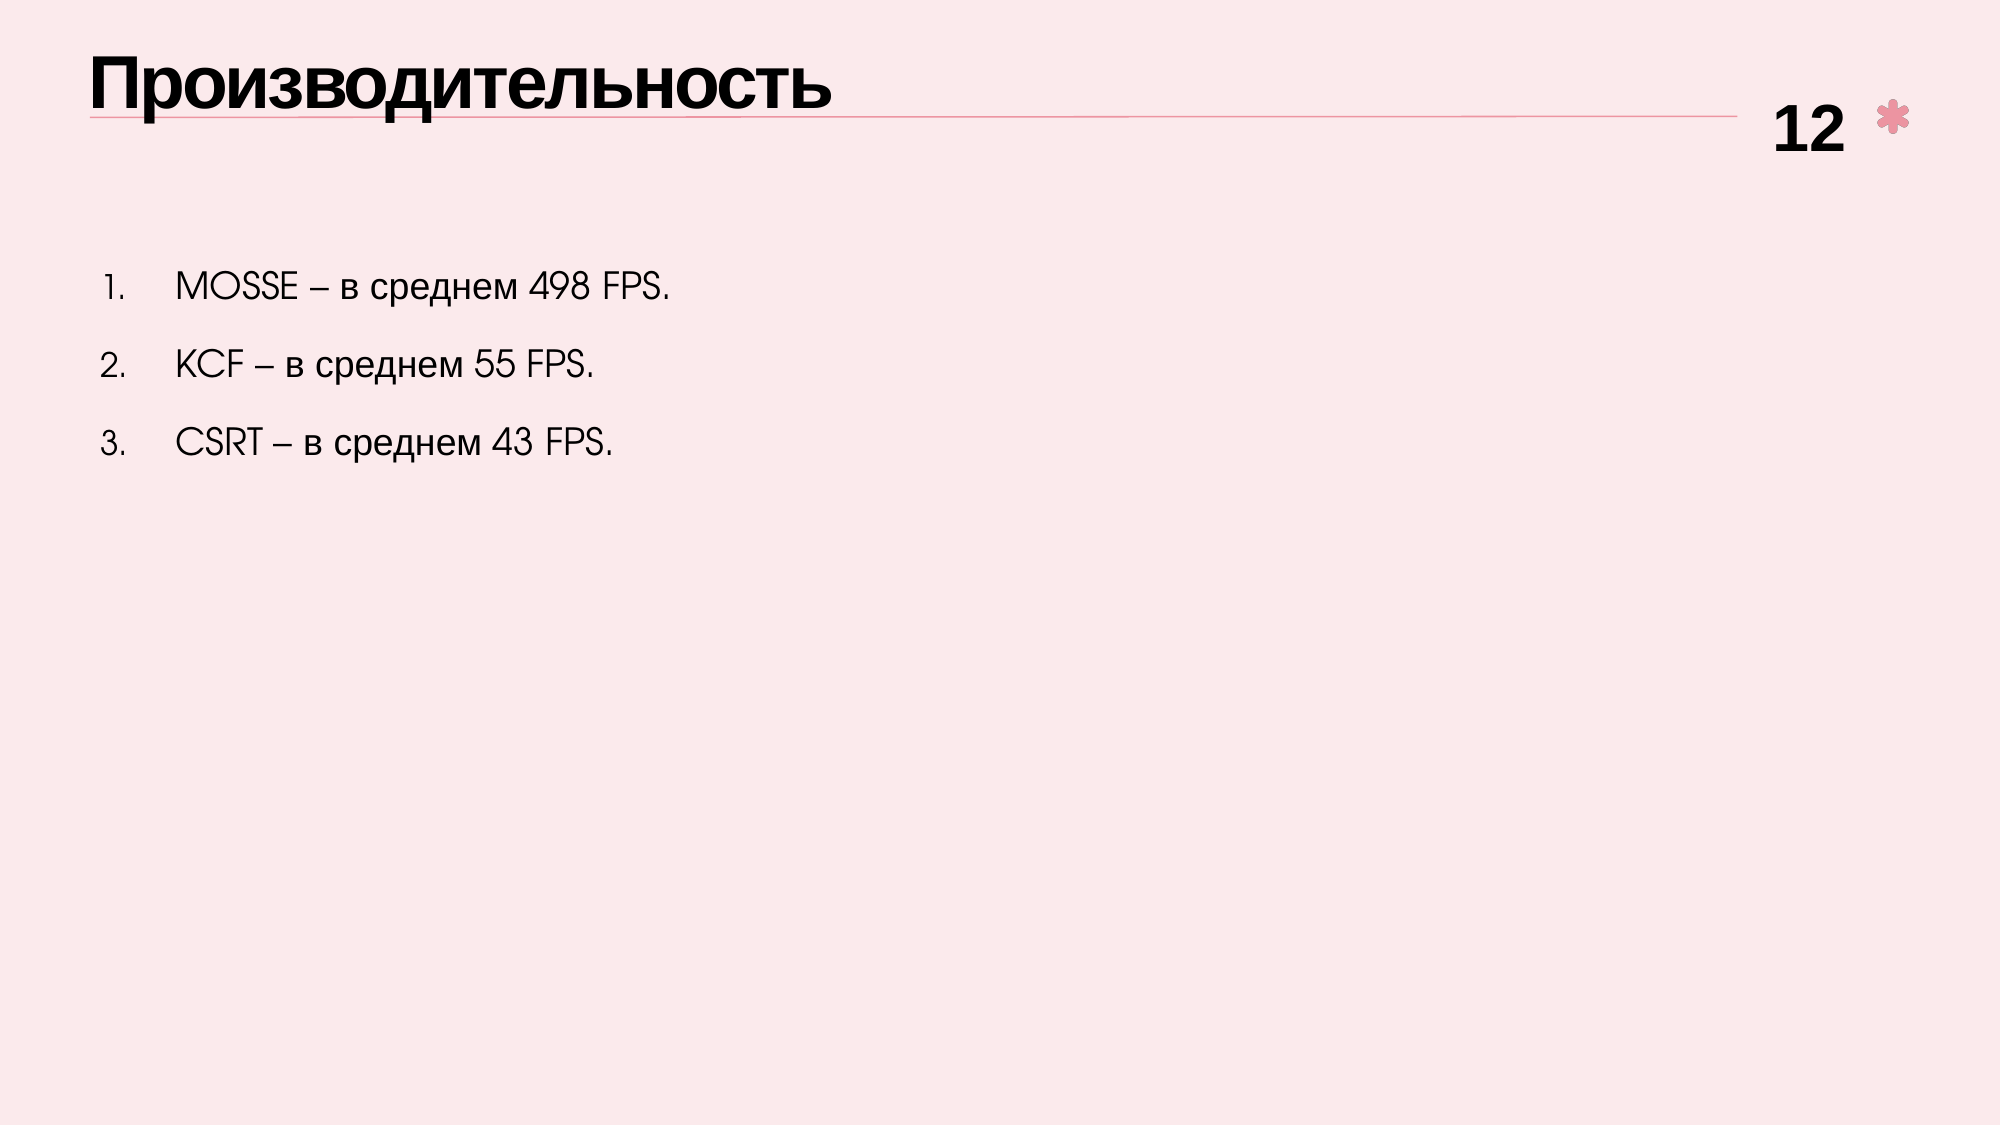

# Производительность
12

MOSSE – в среднем 498 FPS.
KCF – в среднем 55 FPS.
CSRT – в среднем 43 FPS.